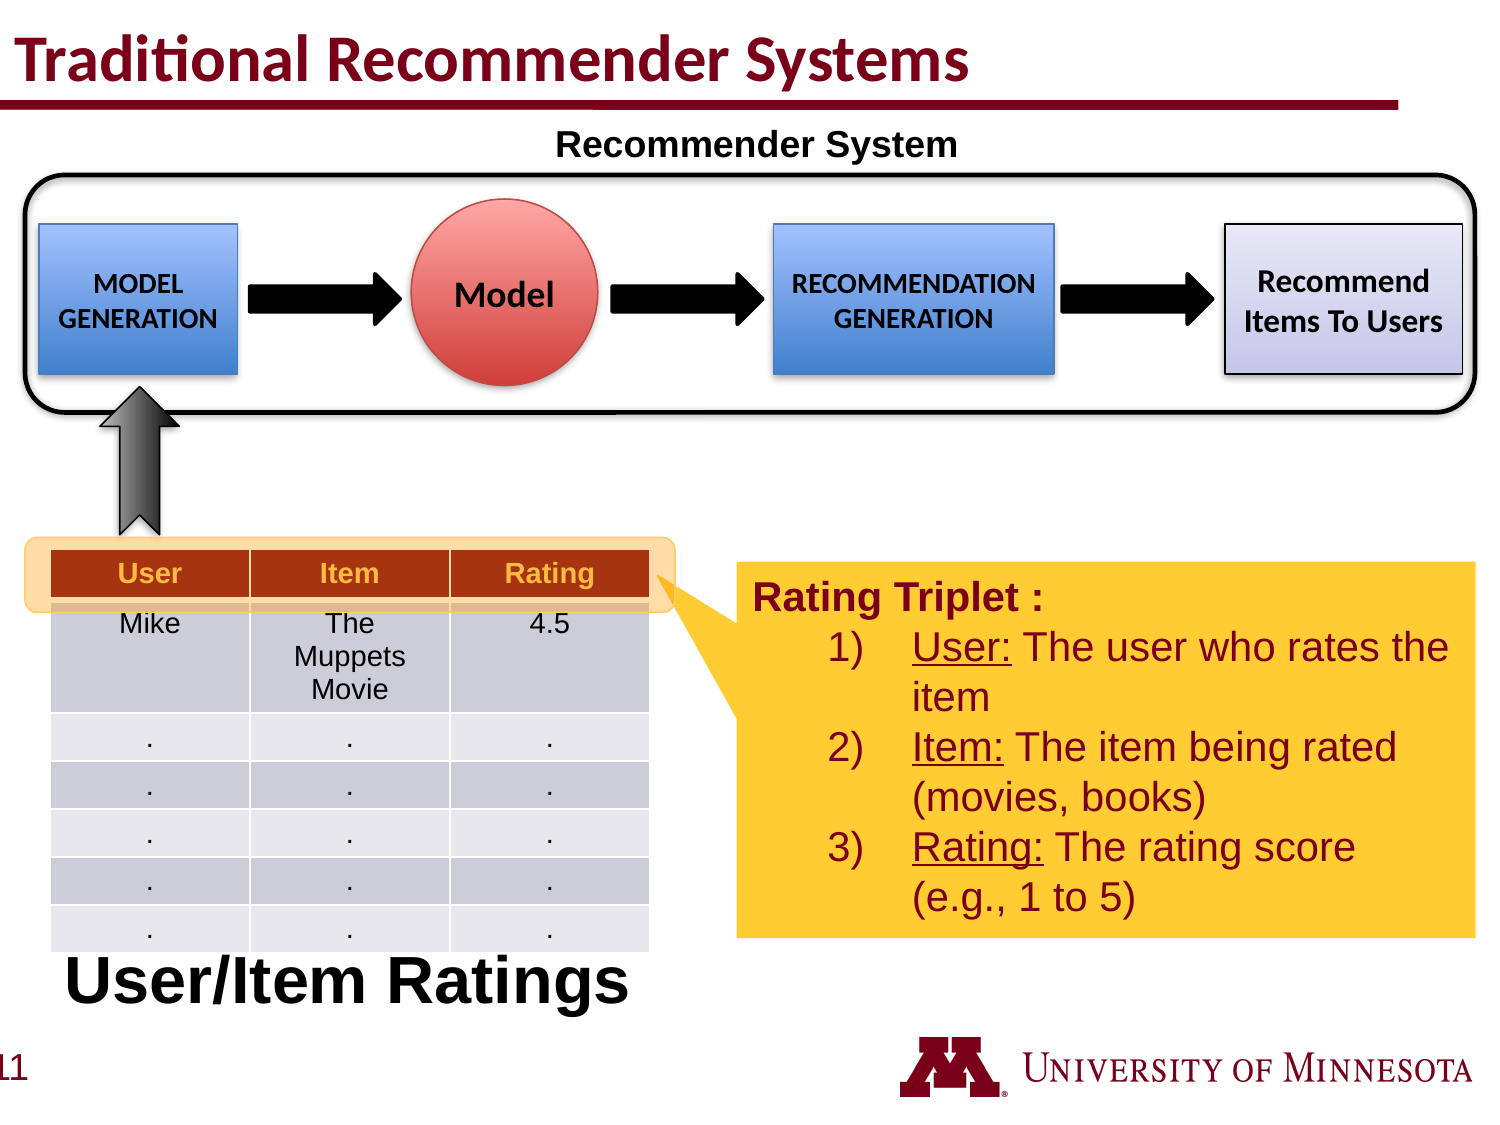

# Traditional Recommender Systems
Recommender System

Model
MODEL GENERATION
RECOMMENDATION GENERATION
Recommend Items To Users

| User | Item | Rating |
| --- | --- | --- |
| Mike | The Muppets Movie | 4.5 |
| . | . | . |
| . | . | . |
| . | . | . |
| . | . | . |
| . | . | . |
Rating Triplet :
User: The user who rates the item
Item: The item being rated (movies, books)
Rating: The rating score
(e.g., 1 to 5)
User/Item Ratings